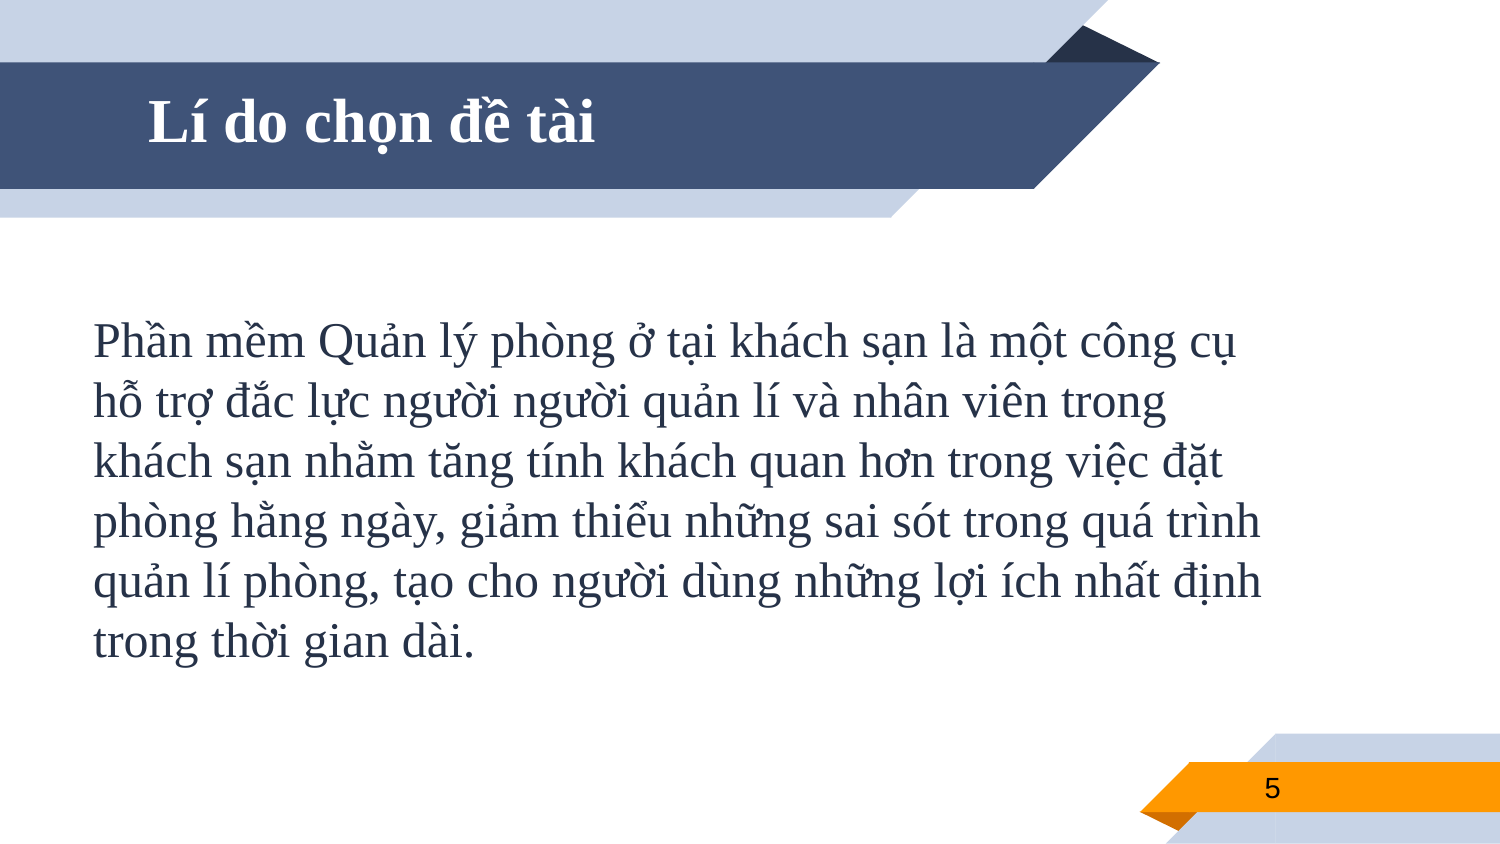

# Lí do chọn đề tài
Phần mềm Quản lý phòng ở tại khách sạn là một công cụ hỗ trợ đắc lực người người quản lí và nhân viên trong khách sạn nhằm tăng tính khách quan hơn trong việc đặt phòng hằng ngày, giảm thiểu những sai sót trong quá trình quản lí phòng, tạo cho người dùng những lợi ích nhất định trong thời gian dài.
5